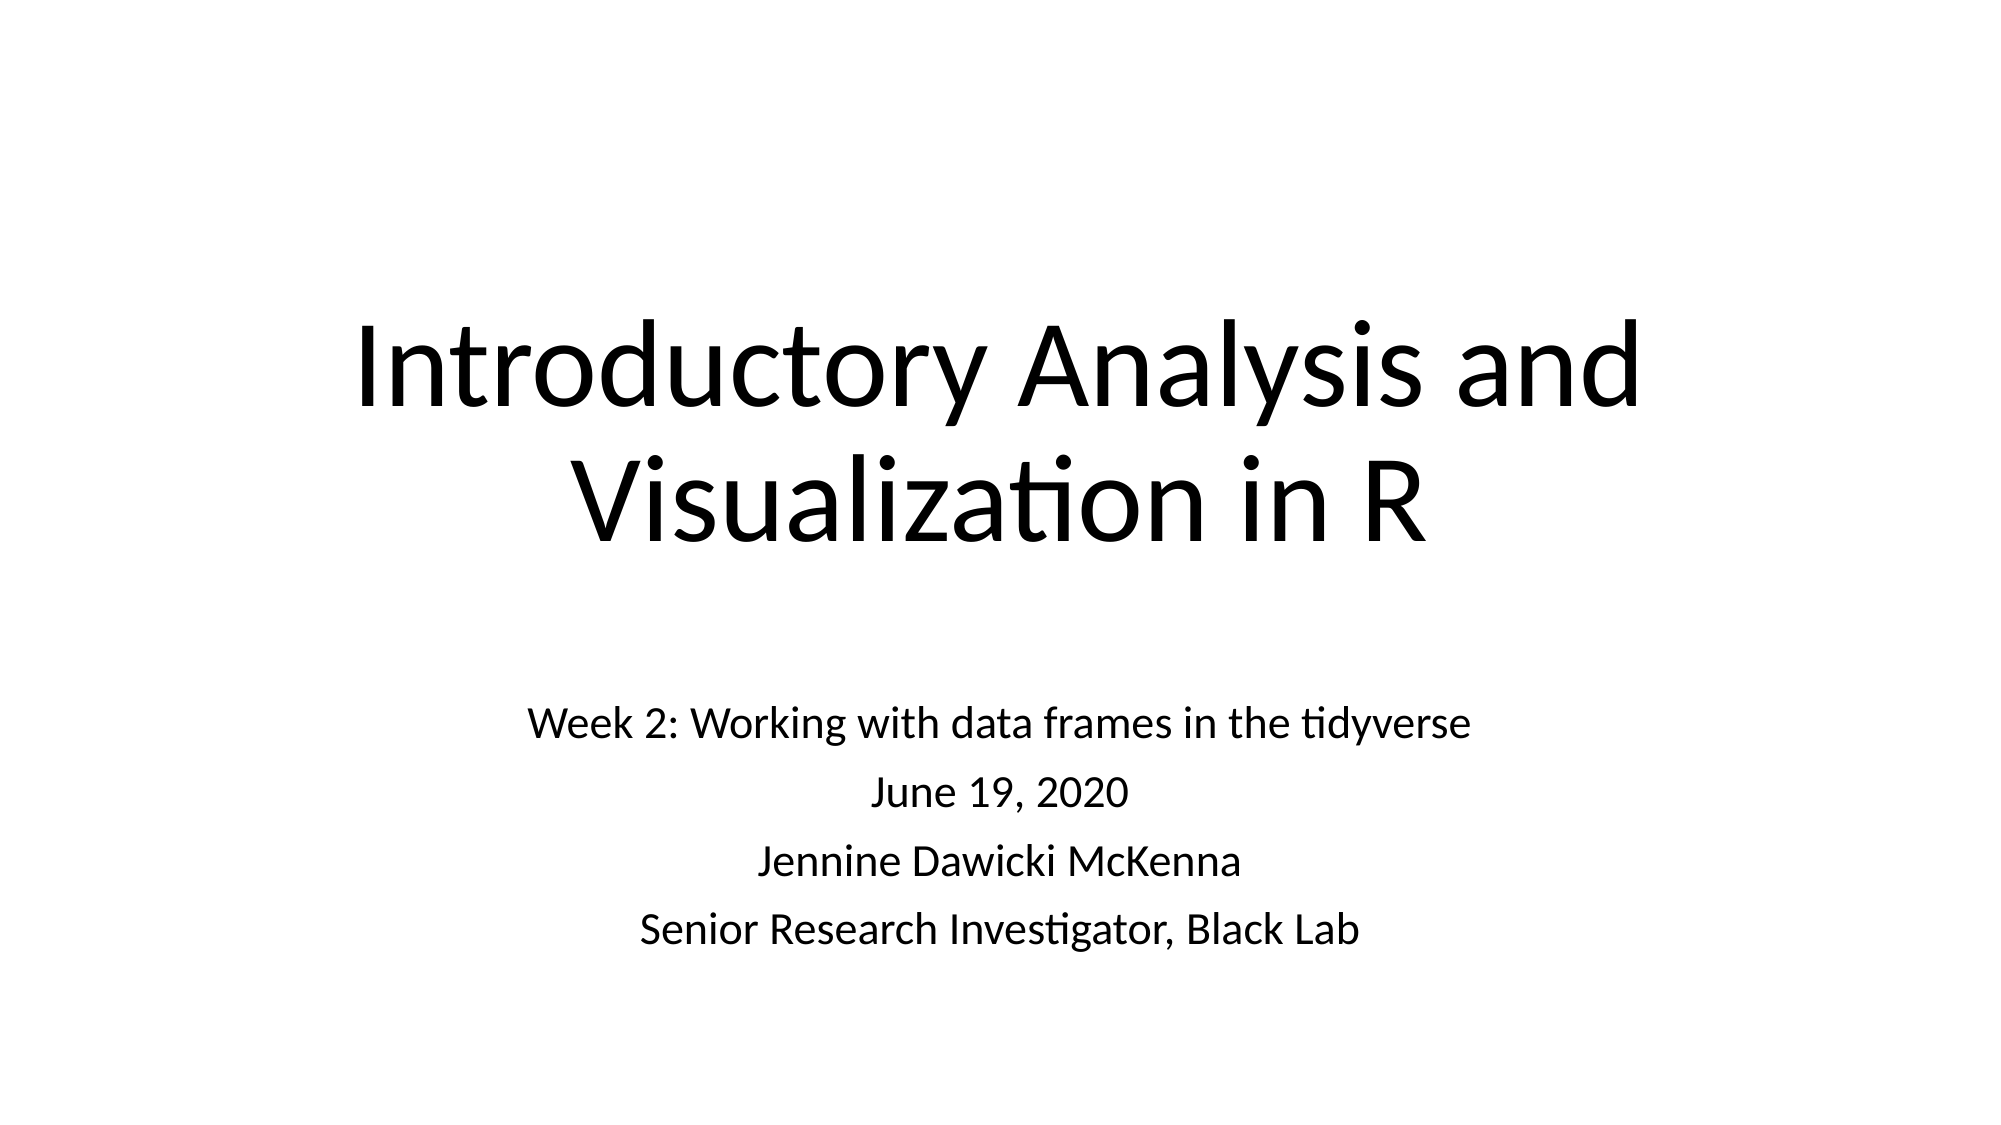

# Introductory Analysis and Visualization in R
Week 2: Working with data frames in the tidyverse
June 19, 2020
Jennine Dawicki McKenna
Senior Research Investigator, Black Lab